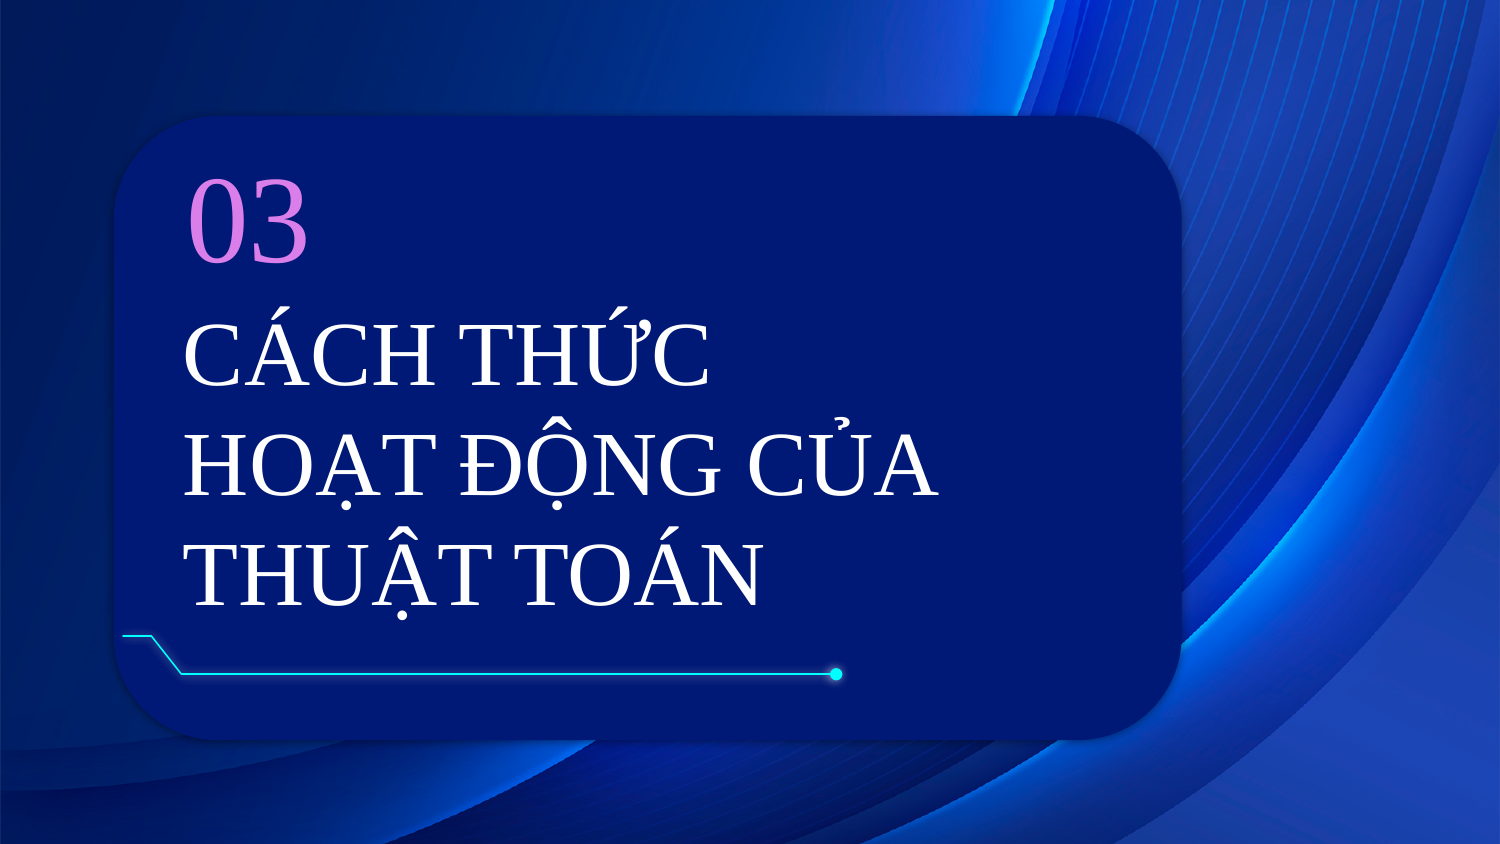

03
# CÁCH THỨC HOẠT ĐỘNG CỦA THUẬT TOÁN